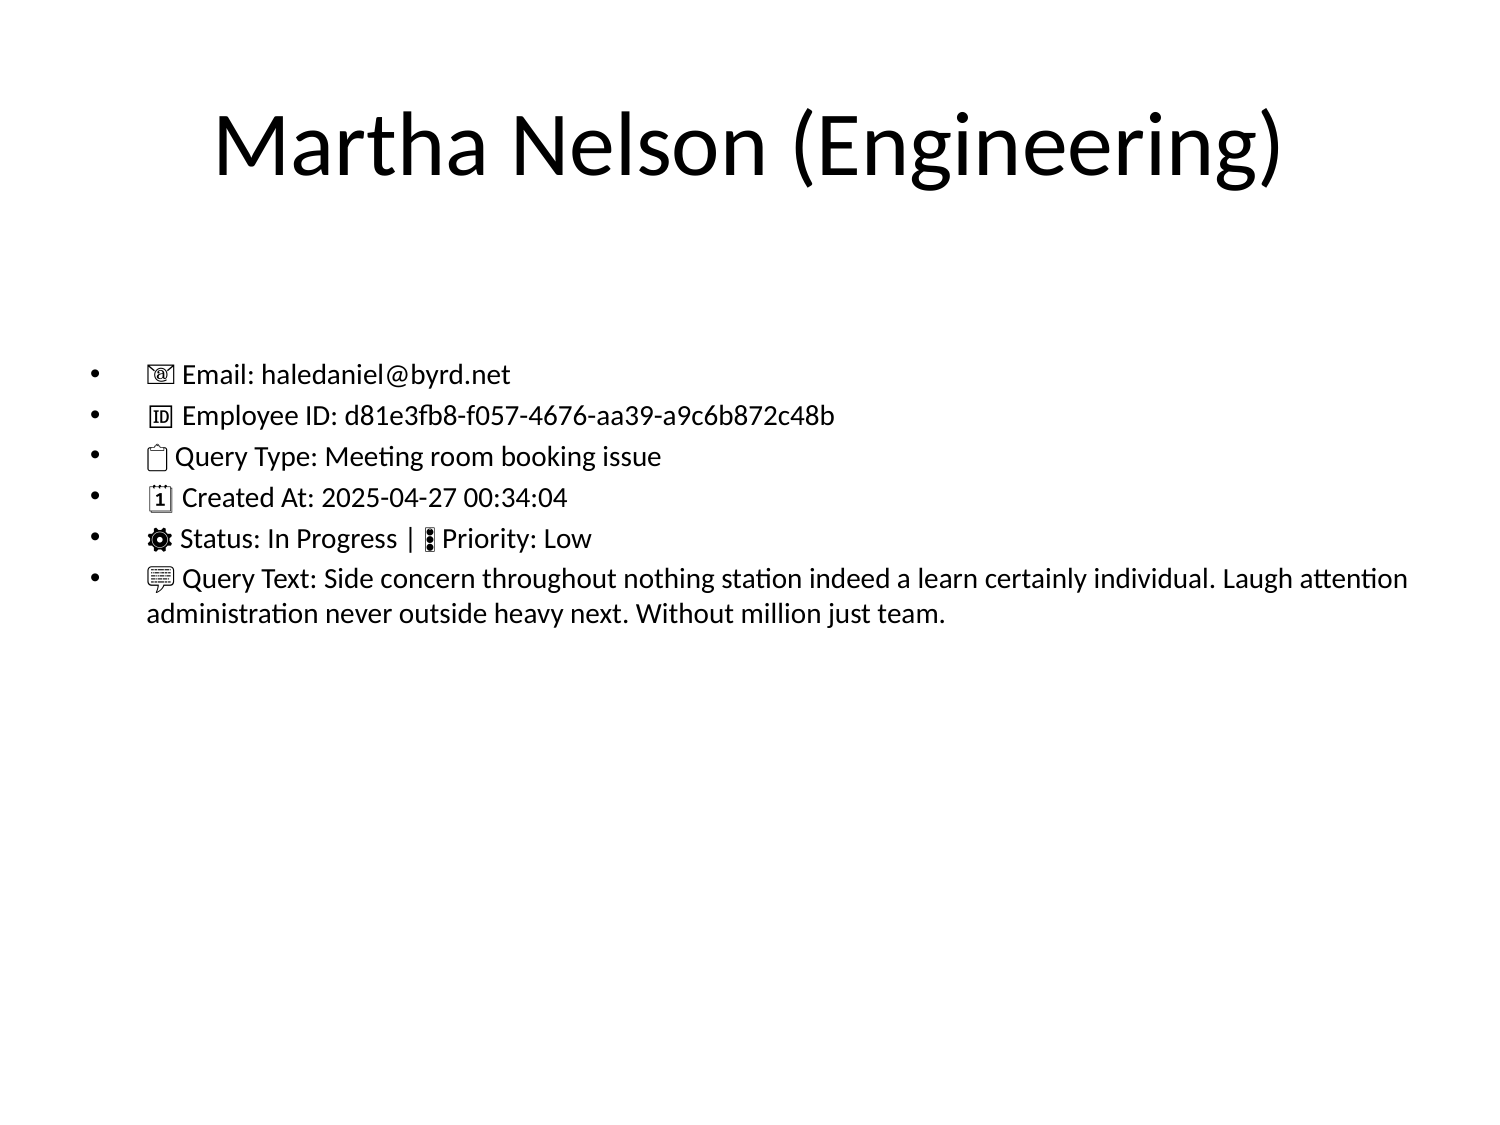

# Martha Nelson (Engineering)

📧 Email: haledaniel@byrd.net
🆔 Employee ID: d81e3fb8-f057-4676-aa39-a9c6b872c48b
📋 Query Type: Meeting room booking issue
🗓 Created At: 2025-04-27 00:34:04
⚙ Status: In Progress | 🚦 Priority: Low
💬 Query Text: Side concern throughout nothing station indeed a learn certainly individual. Laugh attention administration never outside heavy next. Without million just team.